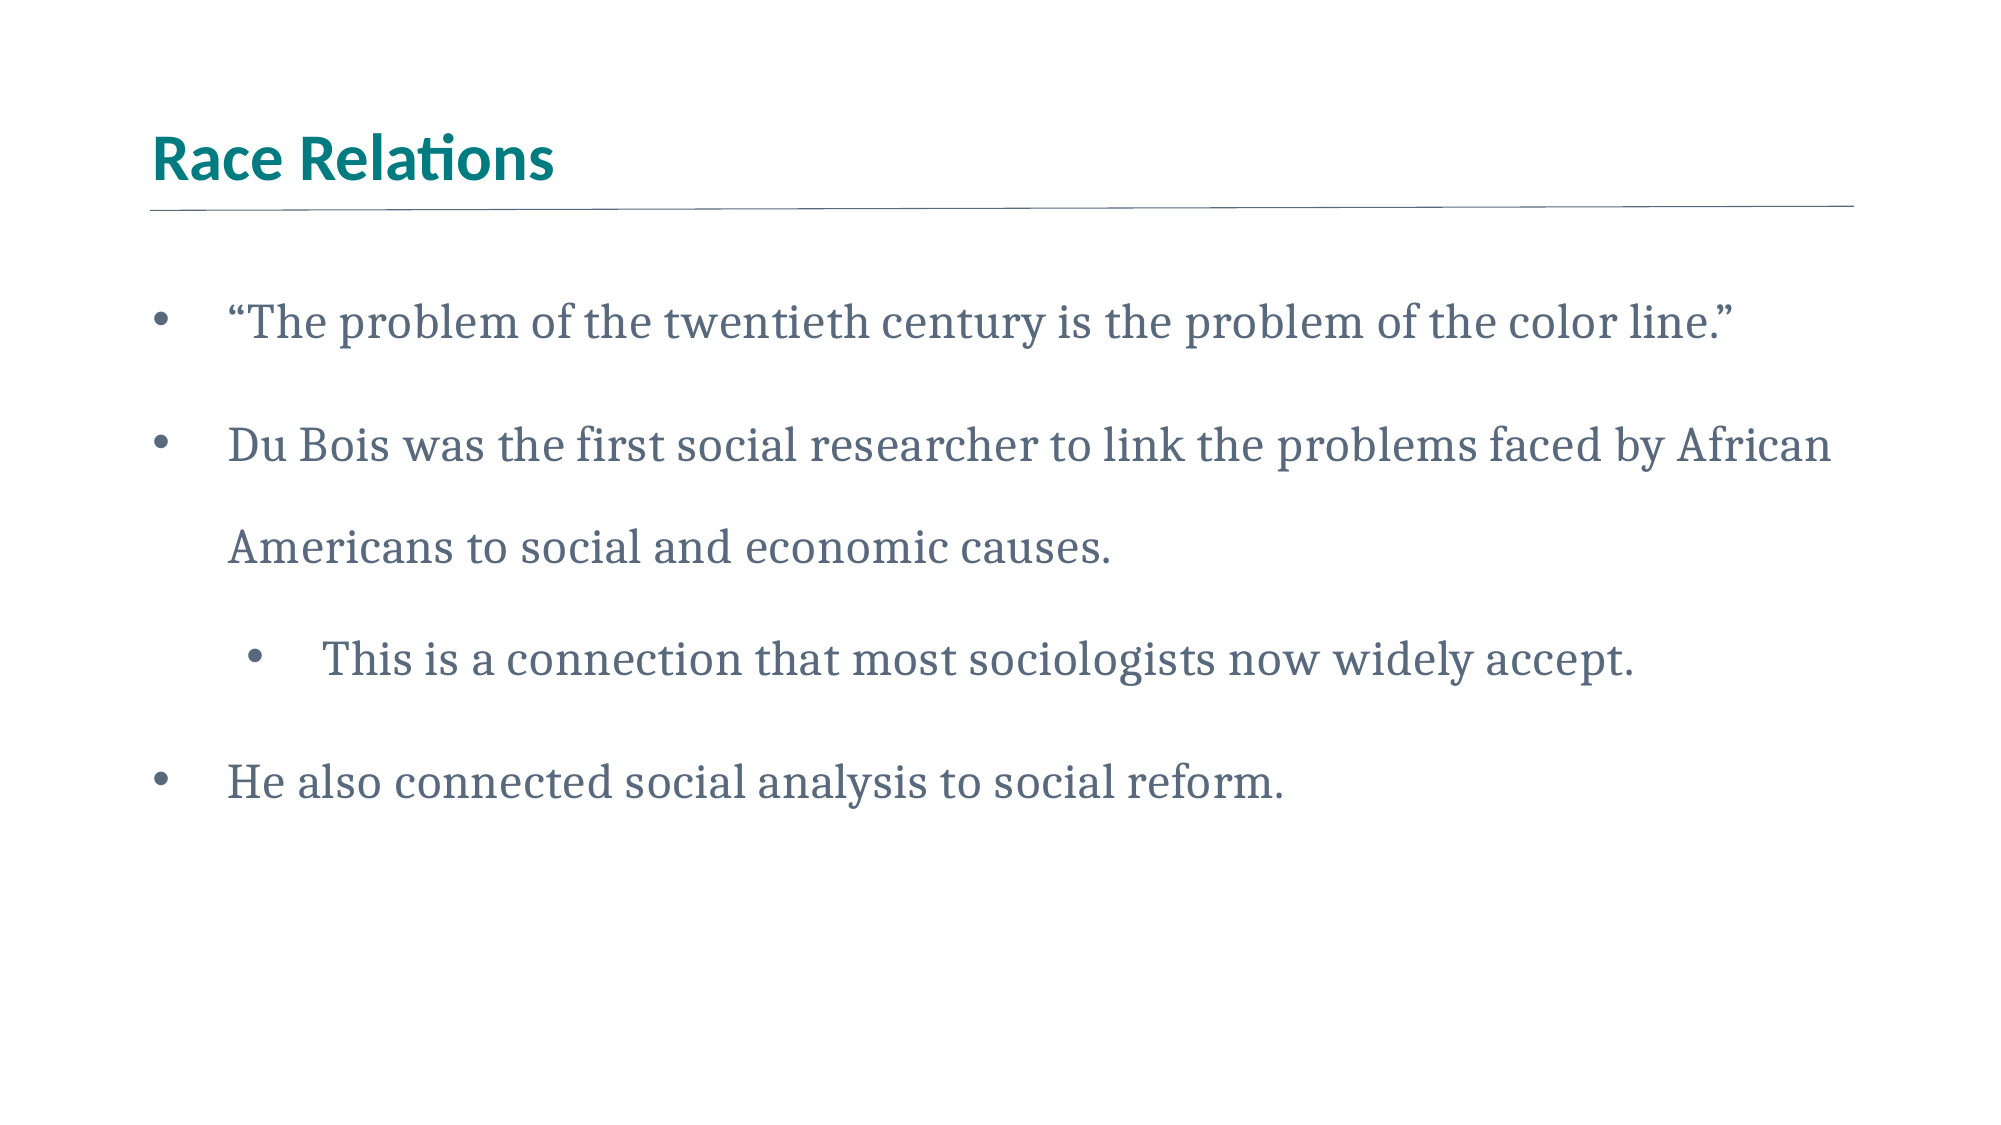

# Race Relations
“The problem of the twentieth century is the problem of the color line.”
Du Bois was the first social researcher to link the problems faced by African Americans to social and economic causes.
This is a connection that most sociologists now widely accept.
He also connected social analysis to social reform.